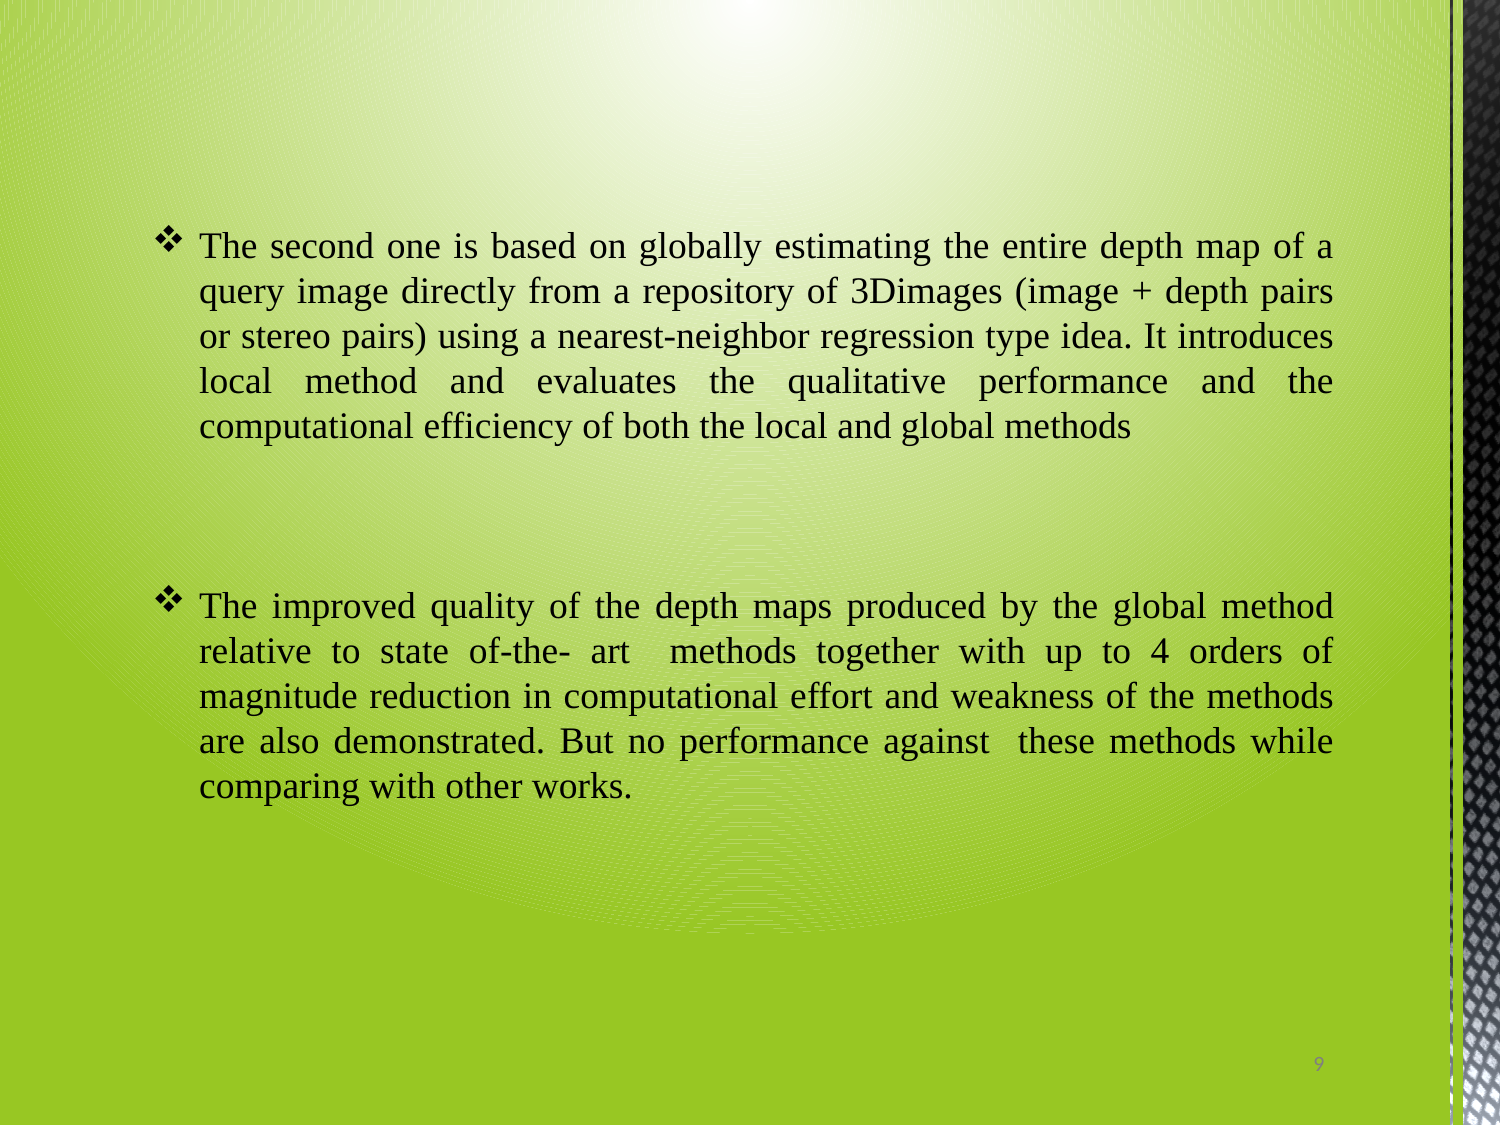

The second one is based on globally estimating the entire depth map of a query image directly from a repository of 3Dimages (image + depth pairs or stereo pairs) using a nearest-neighbor regression type idea. It introduces local method and evaluates the qualitative performance and the computational efficiency of both the local and global methods

The improved quality of the depth maps produced by the global method relative to state of-the- art  methods together with up to 4 orders of magnitude reduction in computational effort and weakness of the methods are also demonstrated. But no performance against  these methods while comparing with other works.
9